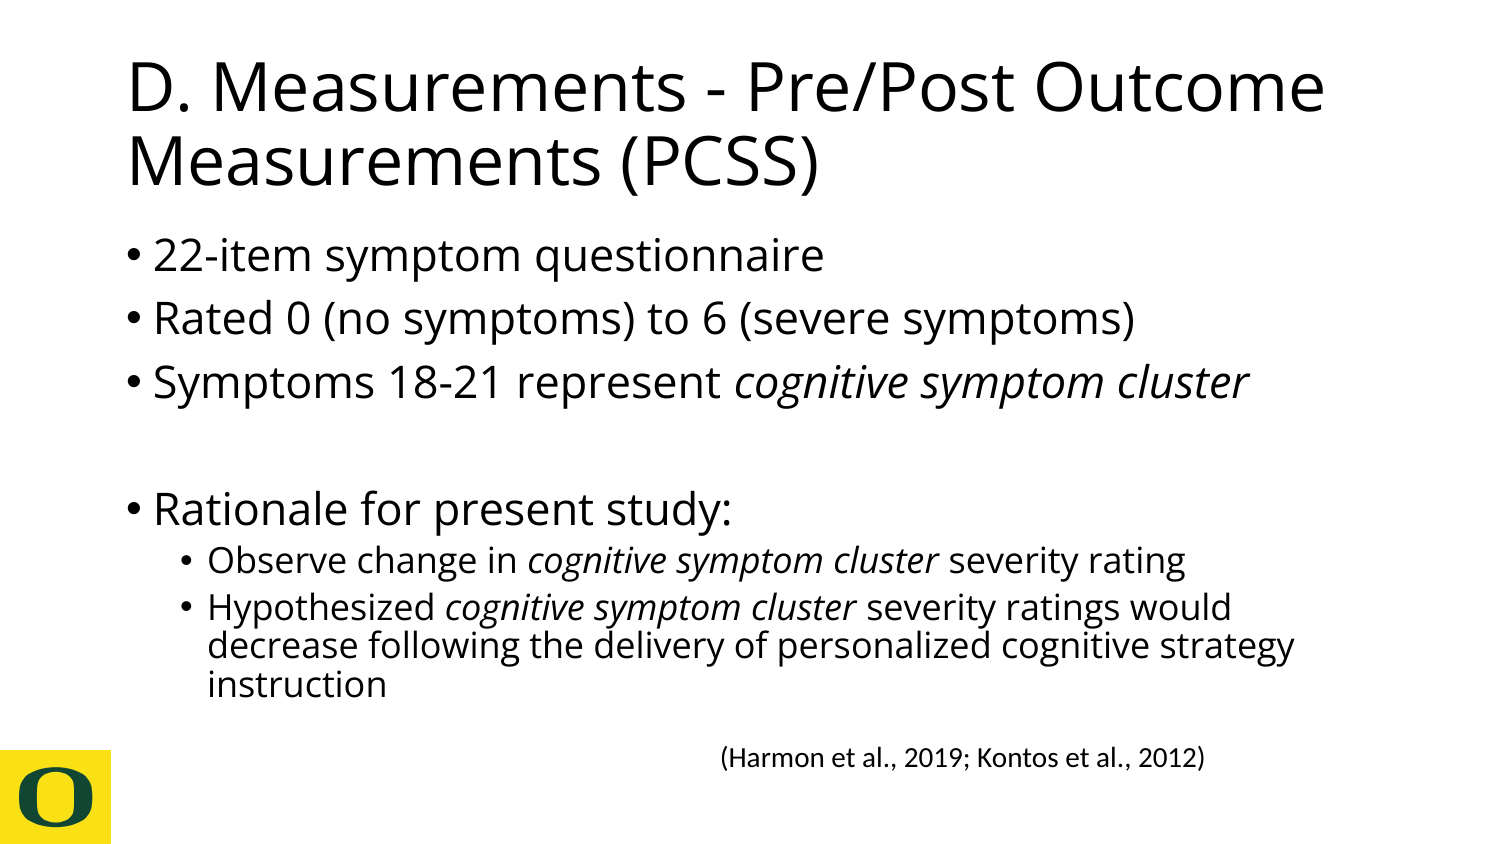

# D. Measurements - Pre/Post Outcome Measurements (PCSS)
22-item symptom questionnaire
Rated 0 (no symptoms) to 6 (severe symptoms)
Symptoms 18-21 represent cognitive symptom cluster

Rationale for present study:
Observe change in cognitive symptom cluster severity rating
Hypothesized cognitive symptom cluster severity ratings would decrease following the delivery of personalized cognitive strategy instruction
(Harmon et al., 2019; Kontos et al., 2012)